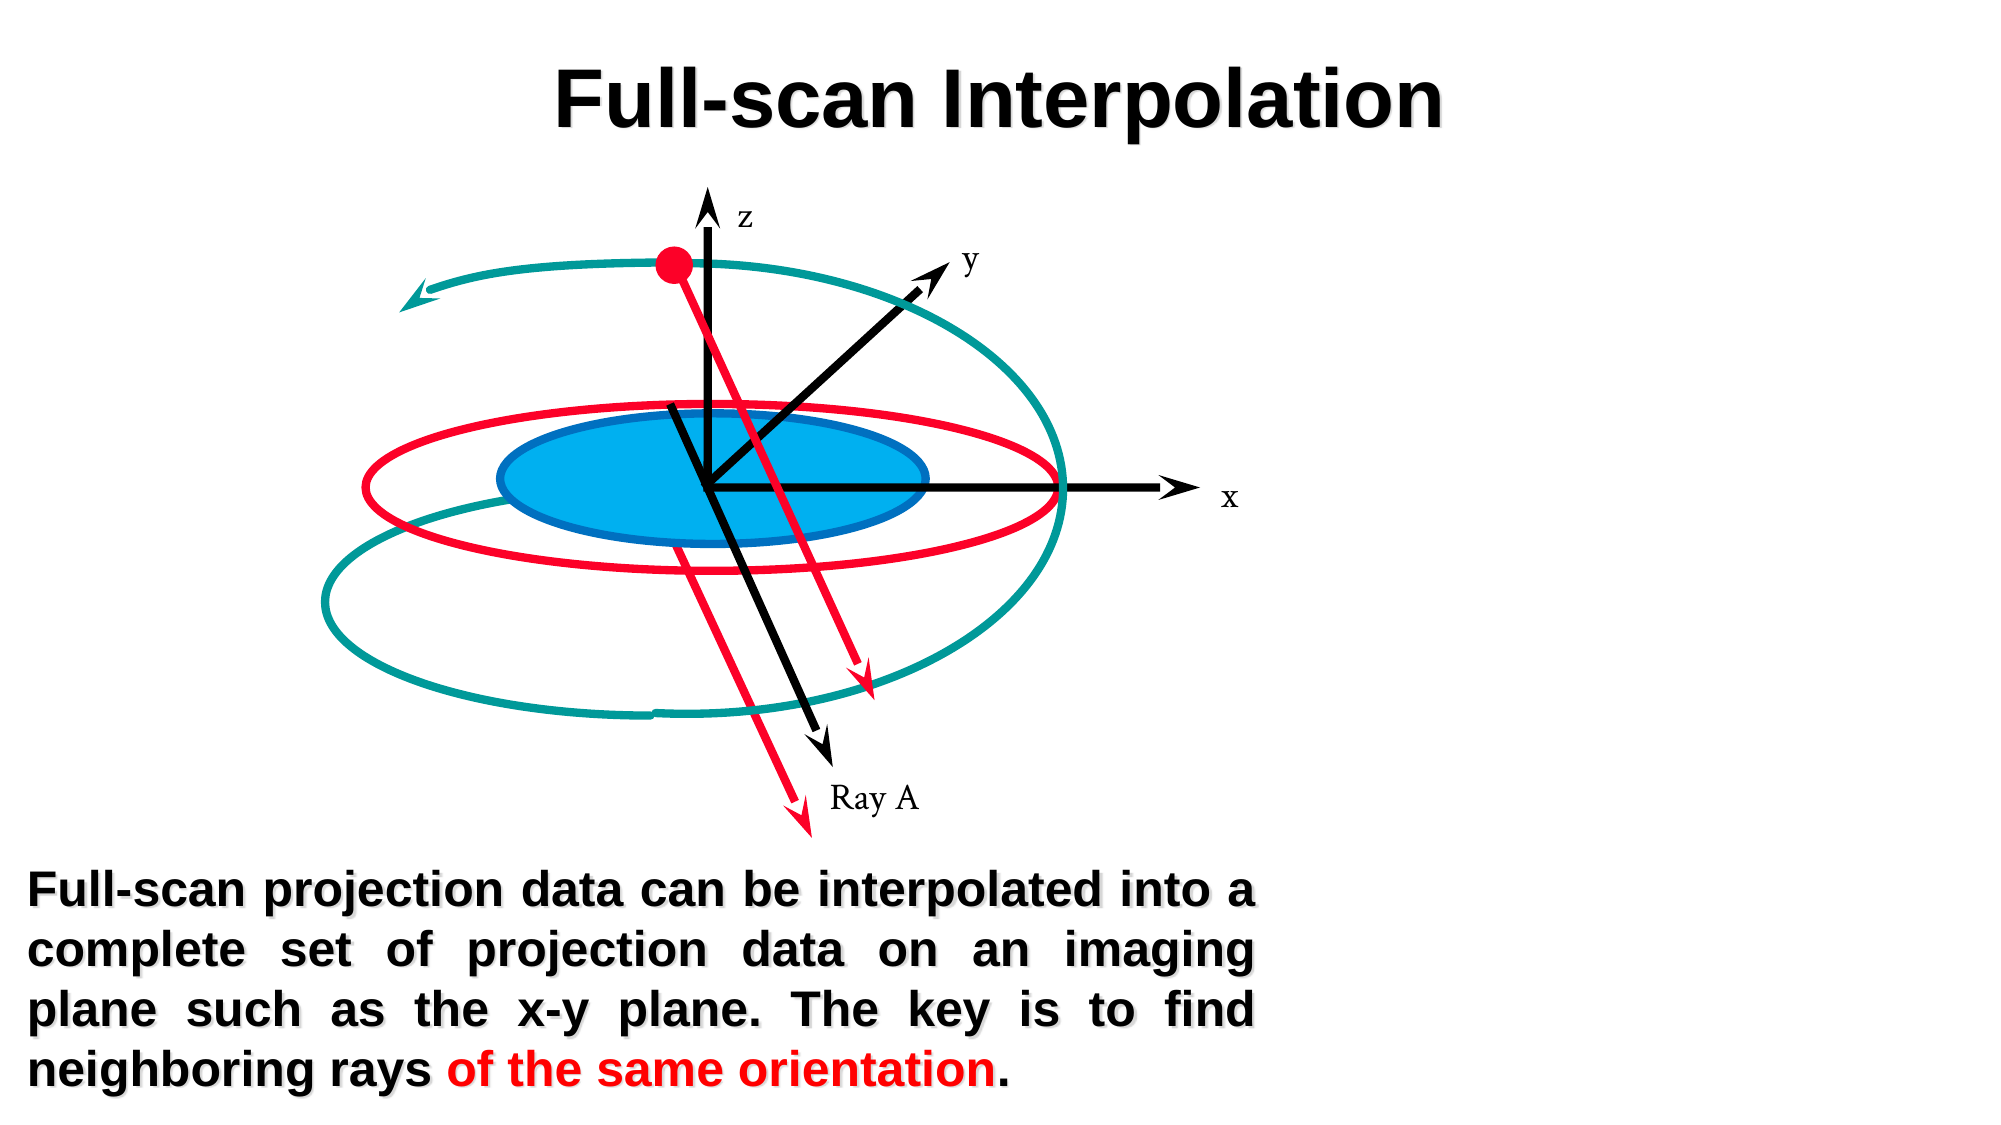

# Full-scan Interpolation
z

y

x

Ray A
Full-scan projection data can be interpolated into a complete set of projection data on an imaging plane such as the x-y plane. The key is to find neighboring rays of the same orientation.